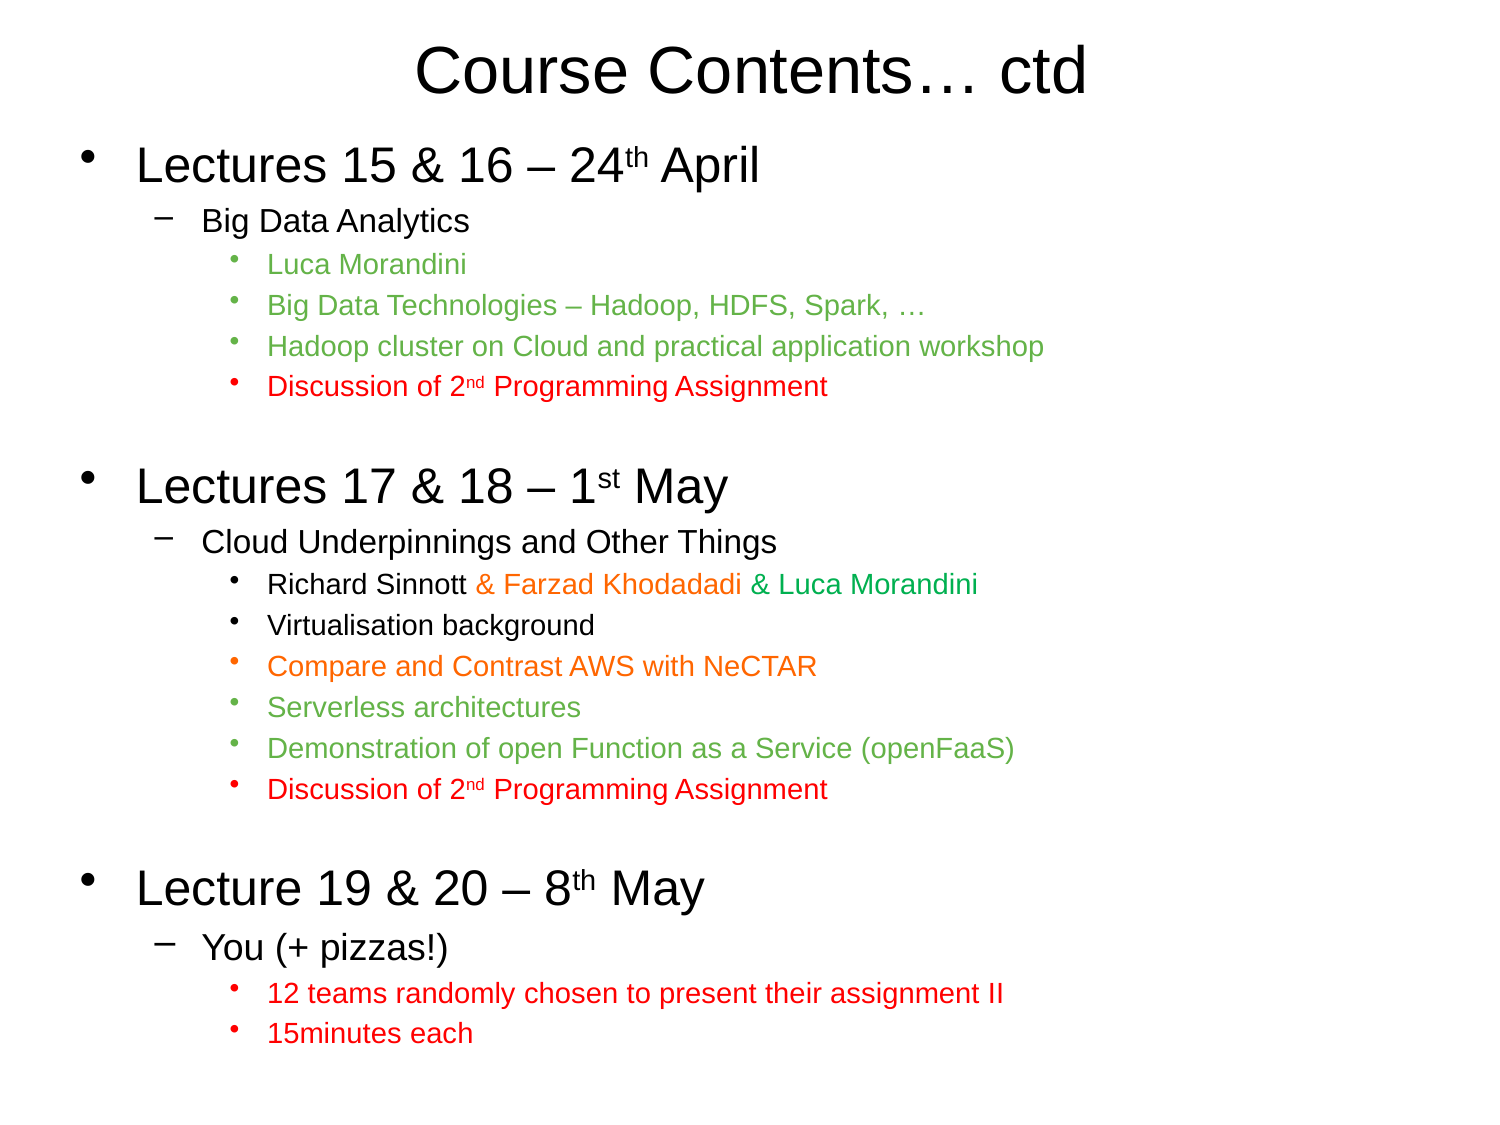

# Course Contents… ctd
Lectures 15 & 16 – 24th April
Big Data Analytics
Luca Morandini
Big Data Technologies – Hadoop, HDFS, Spark, …
Hadoop cluster on Cloud and practical application workshop
Discussion of 2nd Programming Assignment

Lectures 17 & 18 – 1st May
Cloud Underpinnings and Other Things
Richard Sinnott & Farzad Khodadadi & Luca Morandini
Virtualisation background
Compare and Contrast AWS with NeCTAR
Serverless architectures
Demonstration of open Function as a Service (openFaaS)
Discussion of 2nd Programming Assignment

Lecture 19 & 20 – 8th May
You (+ pizzas!)
12 teams randomly chosen to present their assignment II
15minutes each